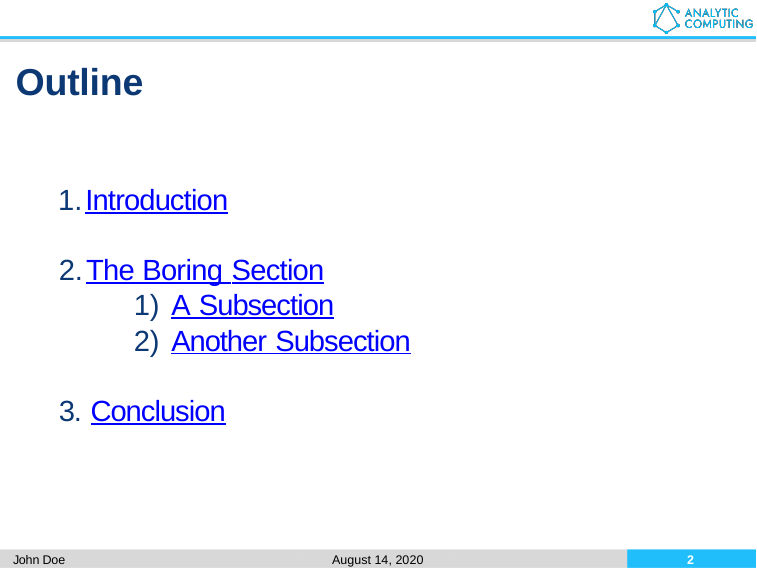

# Outline
Introduction

The Boring Section
A Subsection
Another Subsection

3. Conclusion